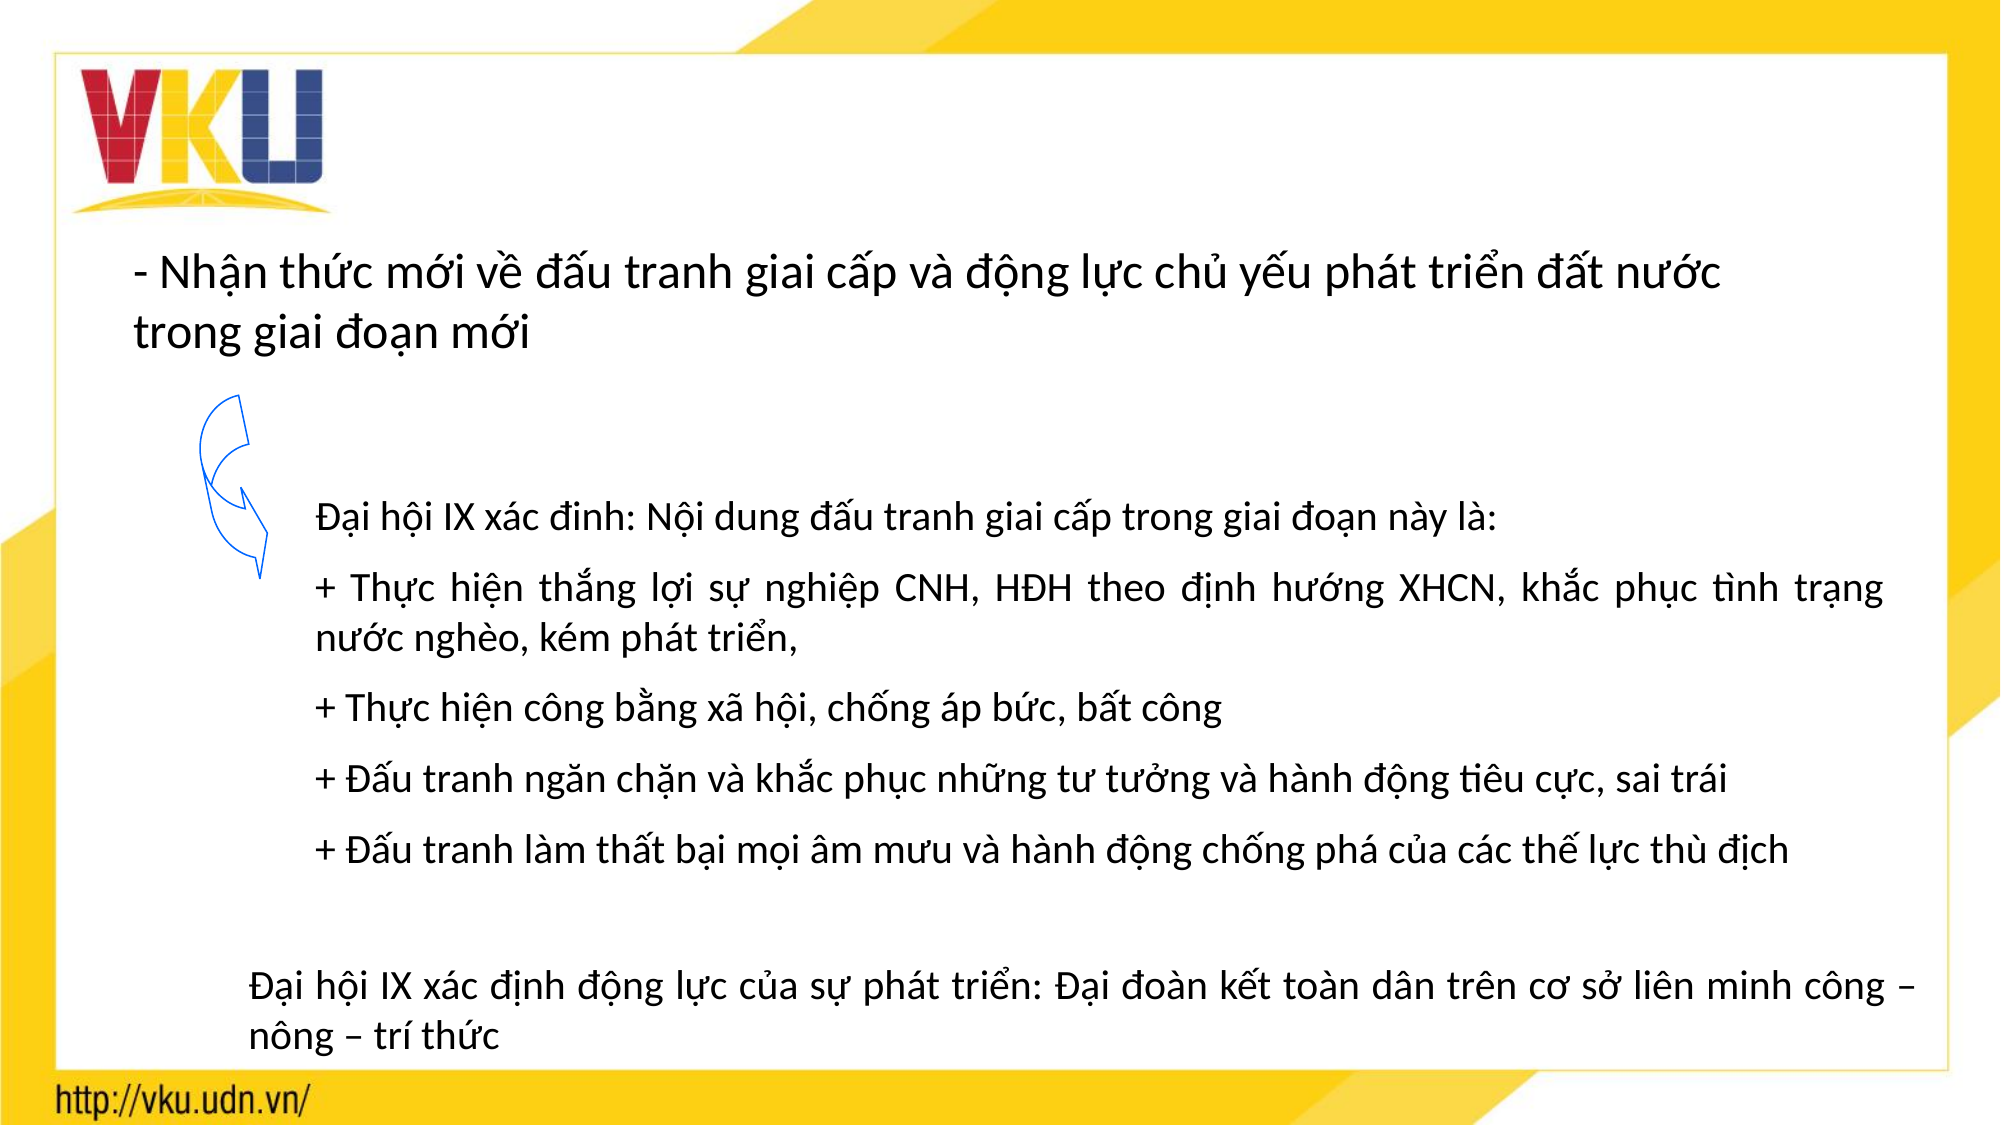

- Nhận thức mới về đấu tranh giai cấp và động lực chủ yếu phát triển đất nước trong giai đoạn mới

Đại hội IX xác đinh: Nội dung đấu tranh giai cấp trong giai đoạn này là:
+ Thực hiện thắng lợi sự nghiệp CNH, HĐH theo định hướng XHCN, khắc phục tình trạng nước nghèo, kém phát triển,
+ Thực hiện công bằng xã hội, chống áp bức, bất công
+ Đấu tranh ngăn chặn và khắc phục những tư tưởng và hành động tiêu cực, sai trái
+ Đấu tranh làm thất bại mọi âm mưu và hành động chống phá của các thế lực thù địch
Đại hội IX xác định động lực của sự phát triển: Đại đoàn kết toàn dân trên cơ sở liên minh công – nông – trí thức